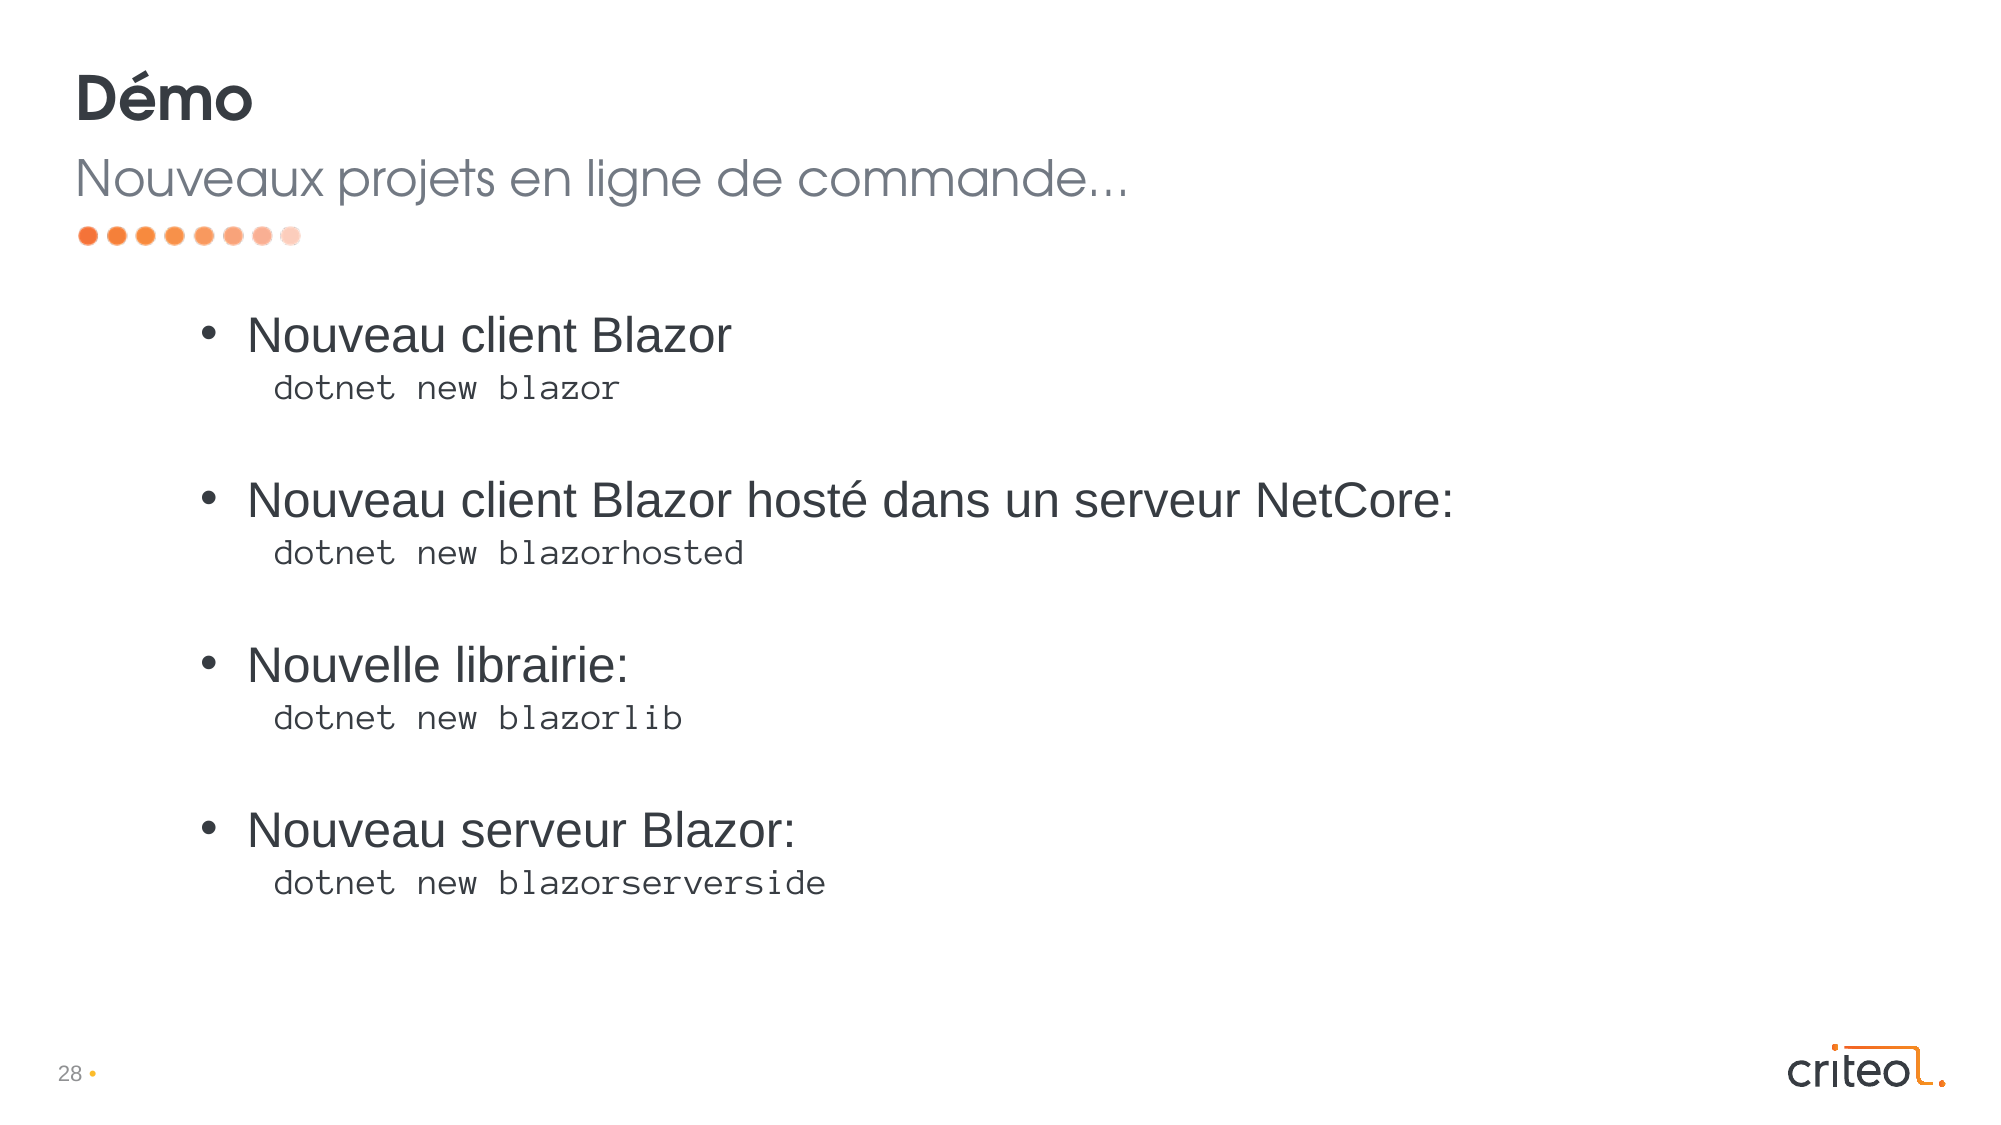

# Démo
Nouveaux projets en ligne de commande…
Nouveau client Blazor
dotnet new blazor

Nouveau client Blazor hosté dans un serveur NetCore:
dotnet new blazorhosted

Nouvelle librairie:
dotnet new blazorlib

Nouveau serveur Blazor:
dotnet new blazorserverside